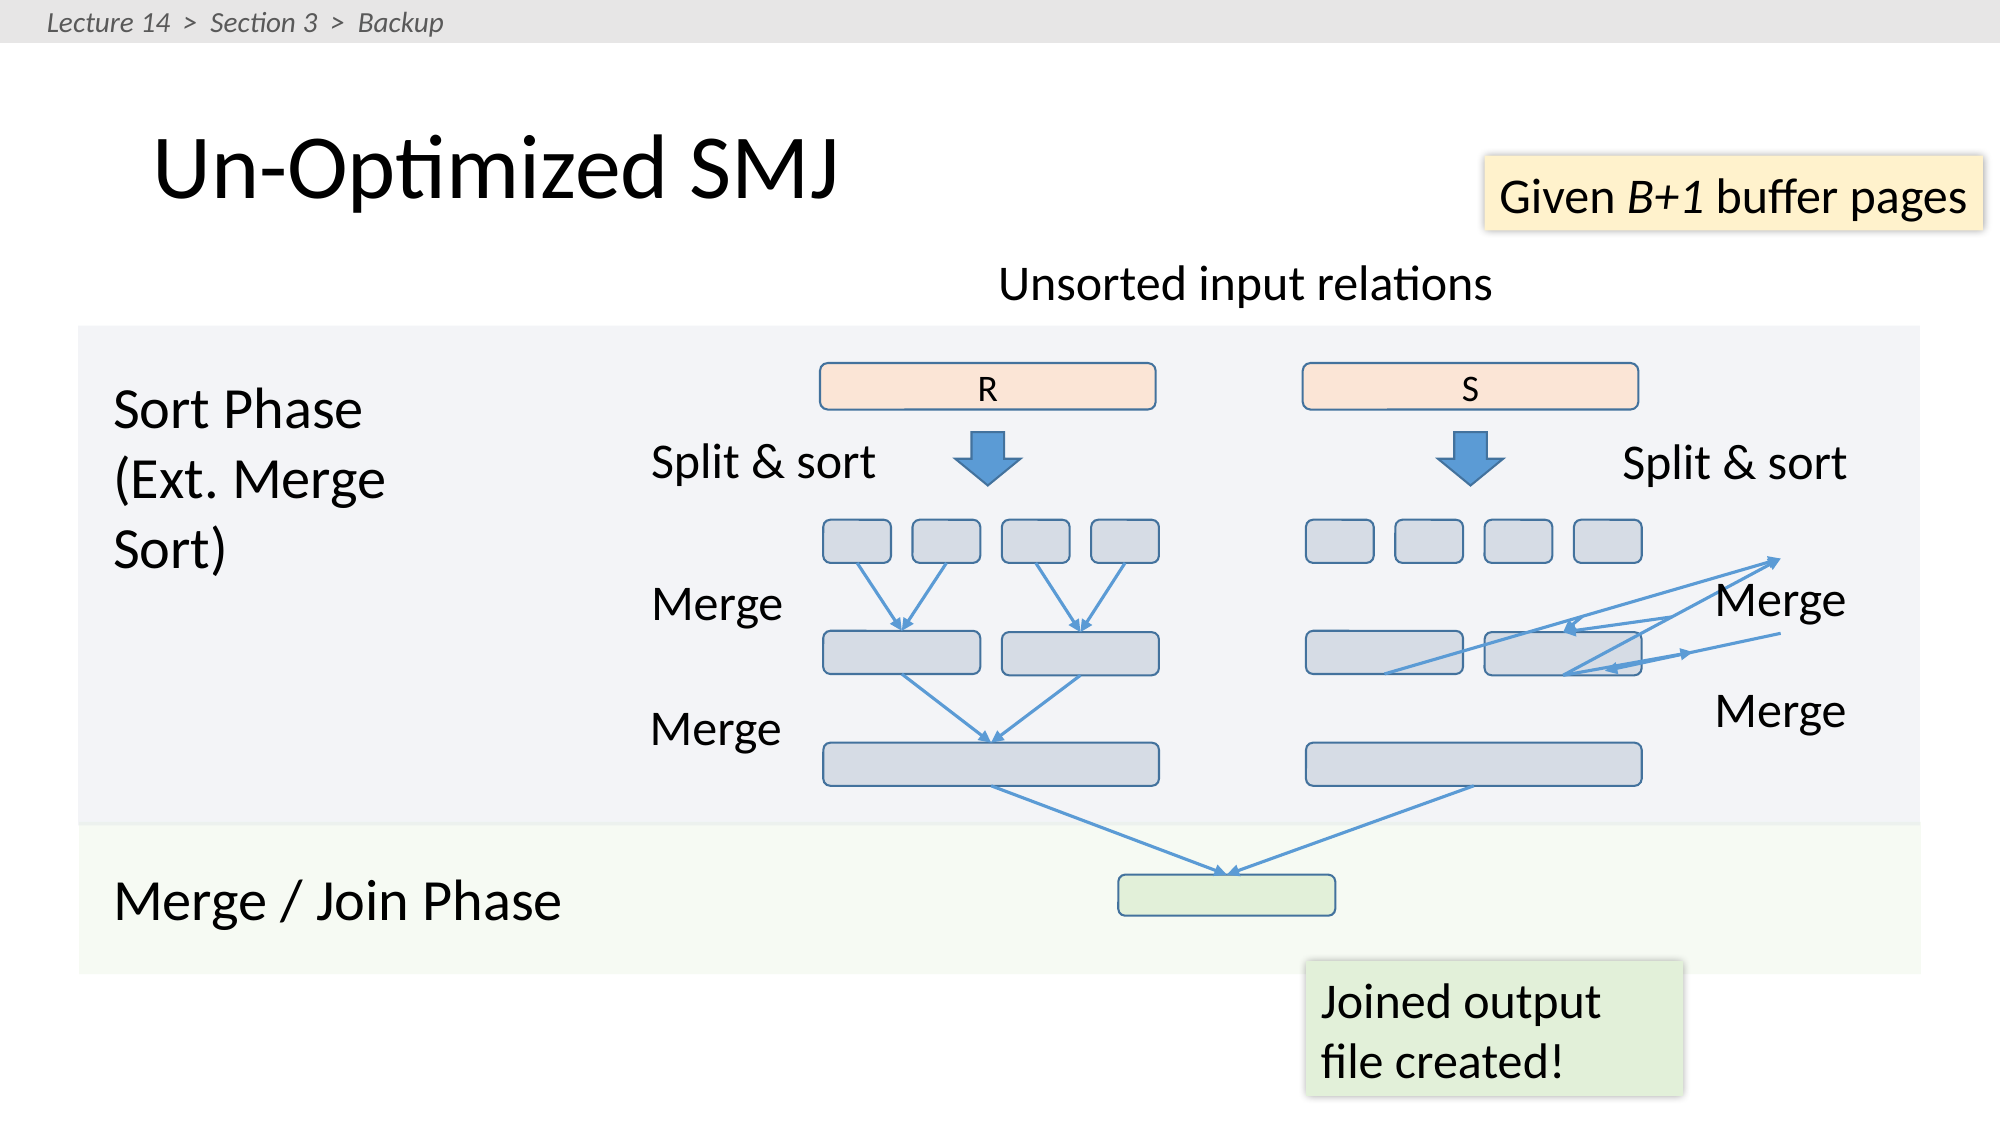

Lecture 14  >  Section 3  >  Backup
# Un-Optimized SMJ
Given B+1 buffer pages
Unsorted input relations

Sort Phase
(Ext. Merge Sort)
R
S
Split & sort
Split & sort

Merge
Merge

Merge
Merge

Merge / Join Phase
Joined output file created!